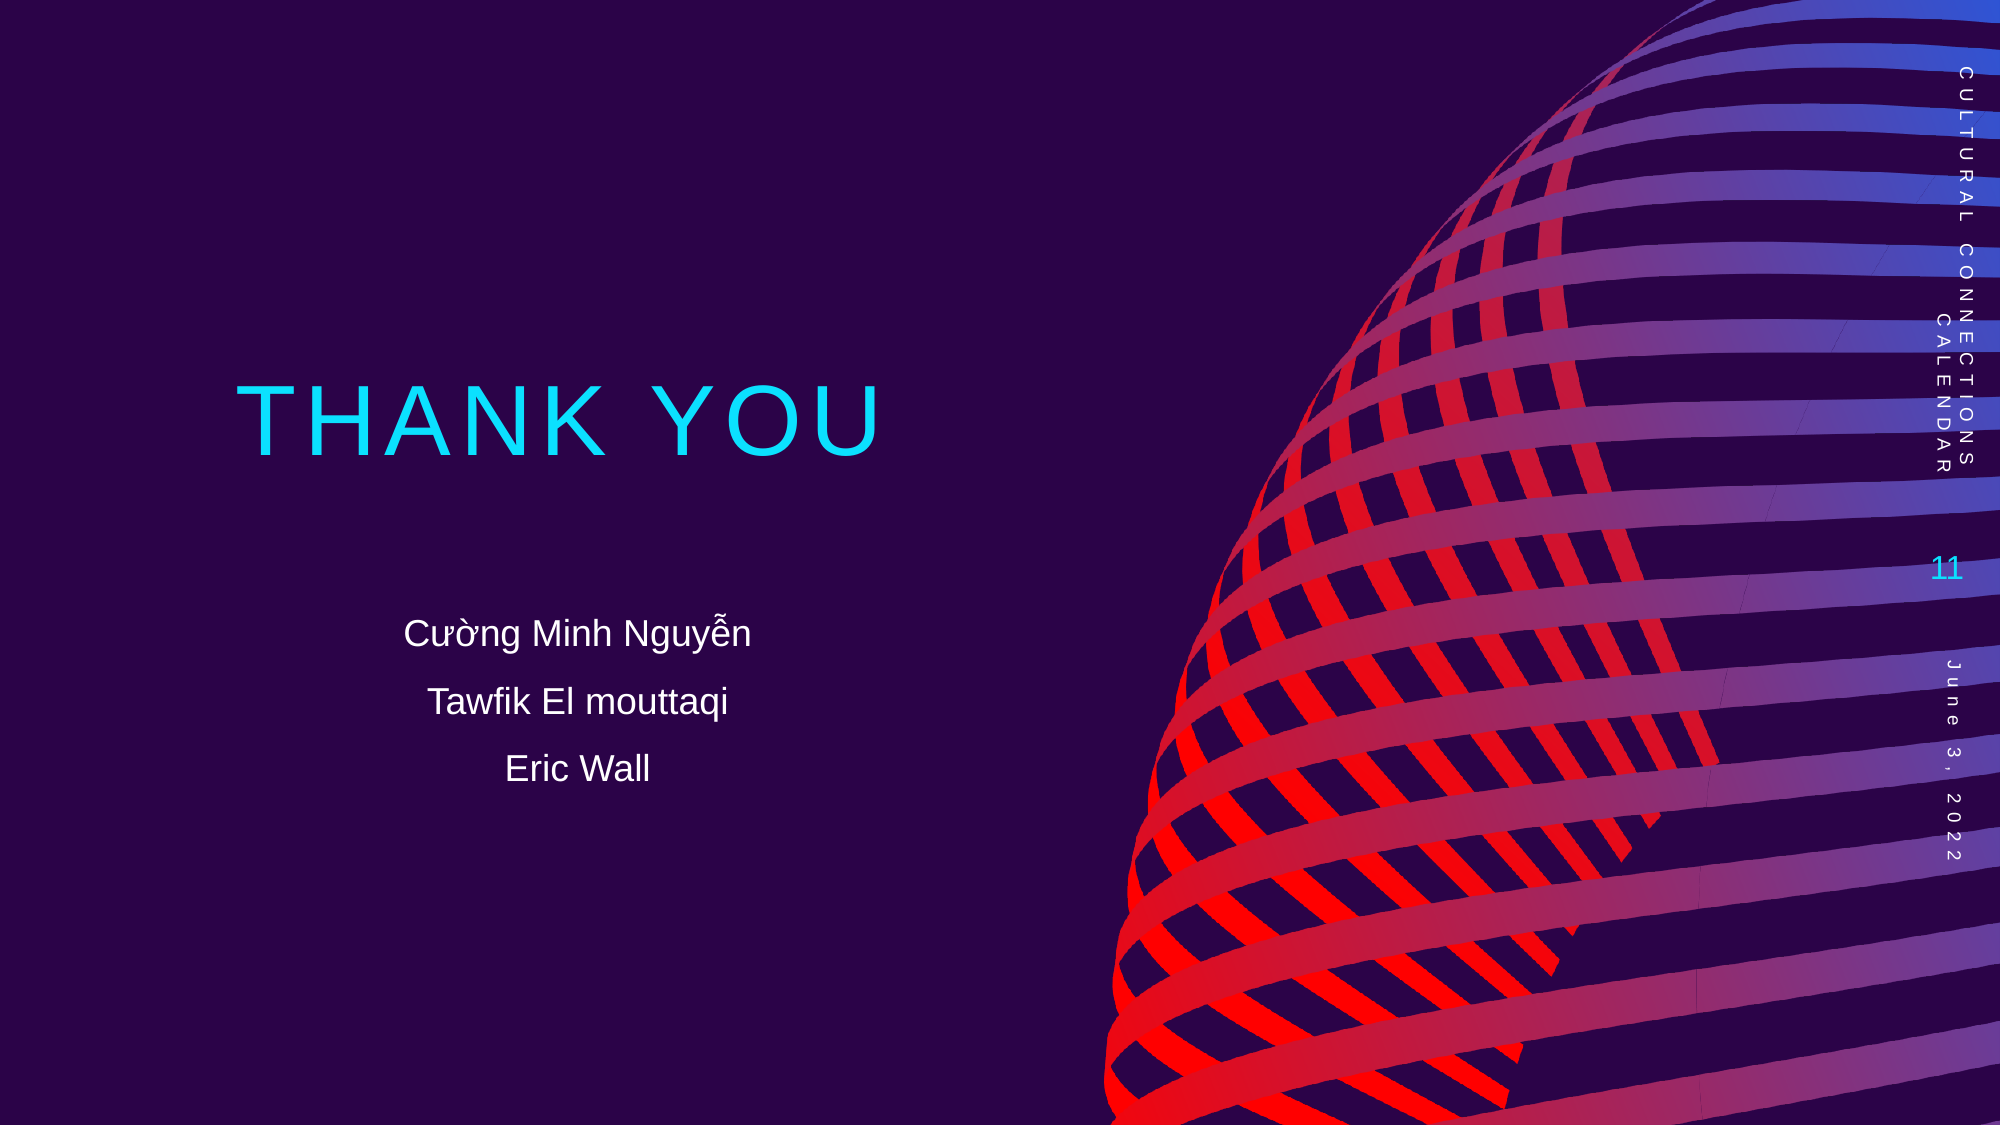

# Thank you
Cultural Connections Calendar
11
Cường Minh Nguyễn
Tawfik El mouttaqi​
Eric Wall
June 3, 2022